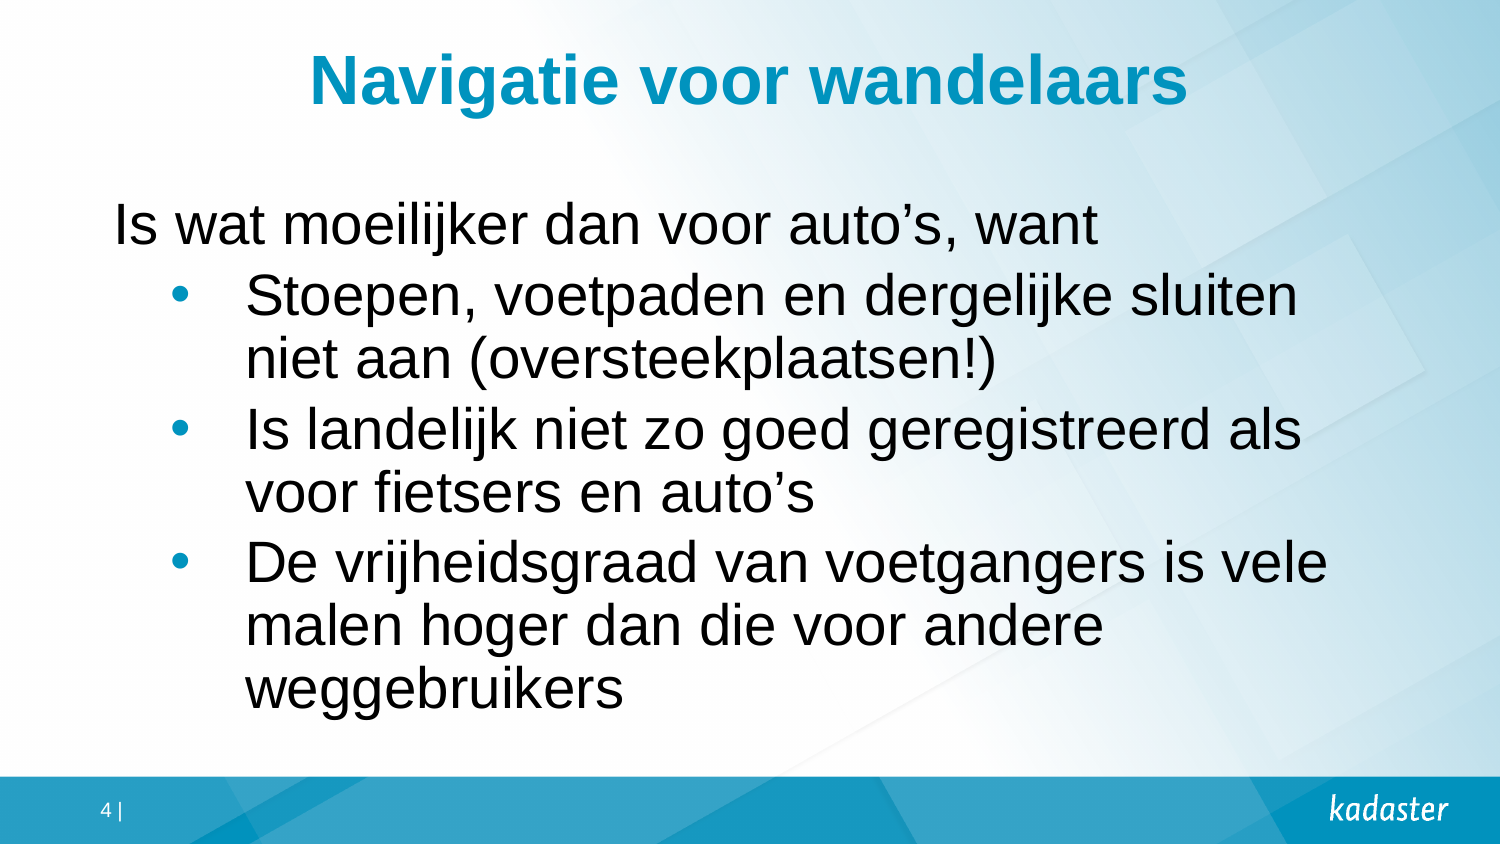

# Navigatie voor wandelaars
Is wat moeilijker dan voor auto’s, want
Stoepen, voetpaden en dergelijke sluiten niet aan (oversteekplaatsen!)
Is landelijk niet zo goed geregistreerd als voor fietsers en auto’s
De vrijheidsgraad van voetgangers is vele malen hoger dan die voor andere weggebruikers